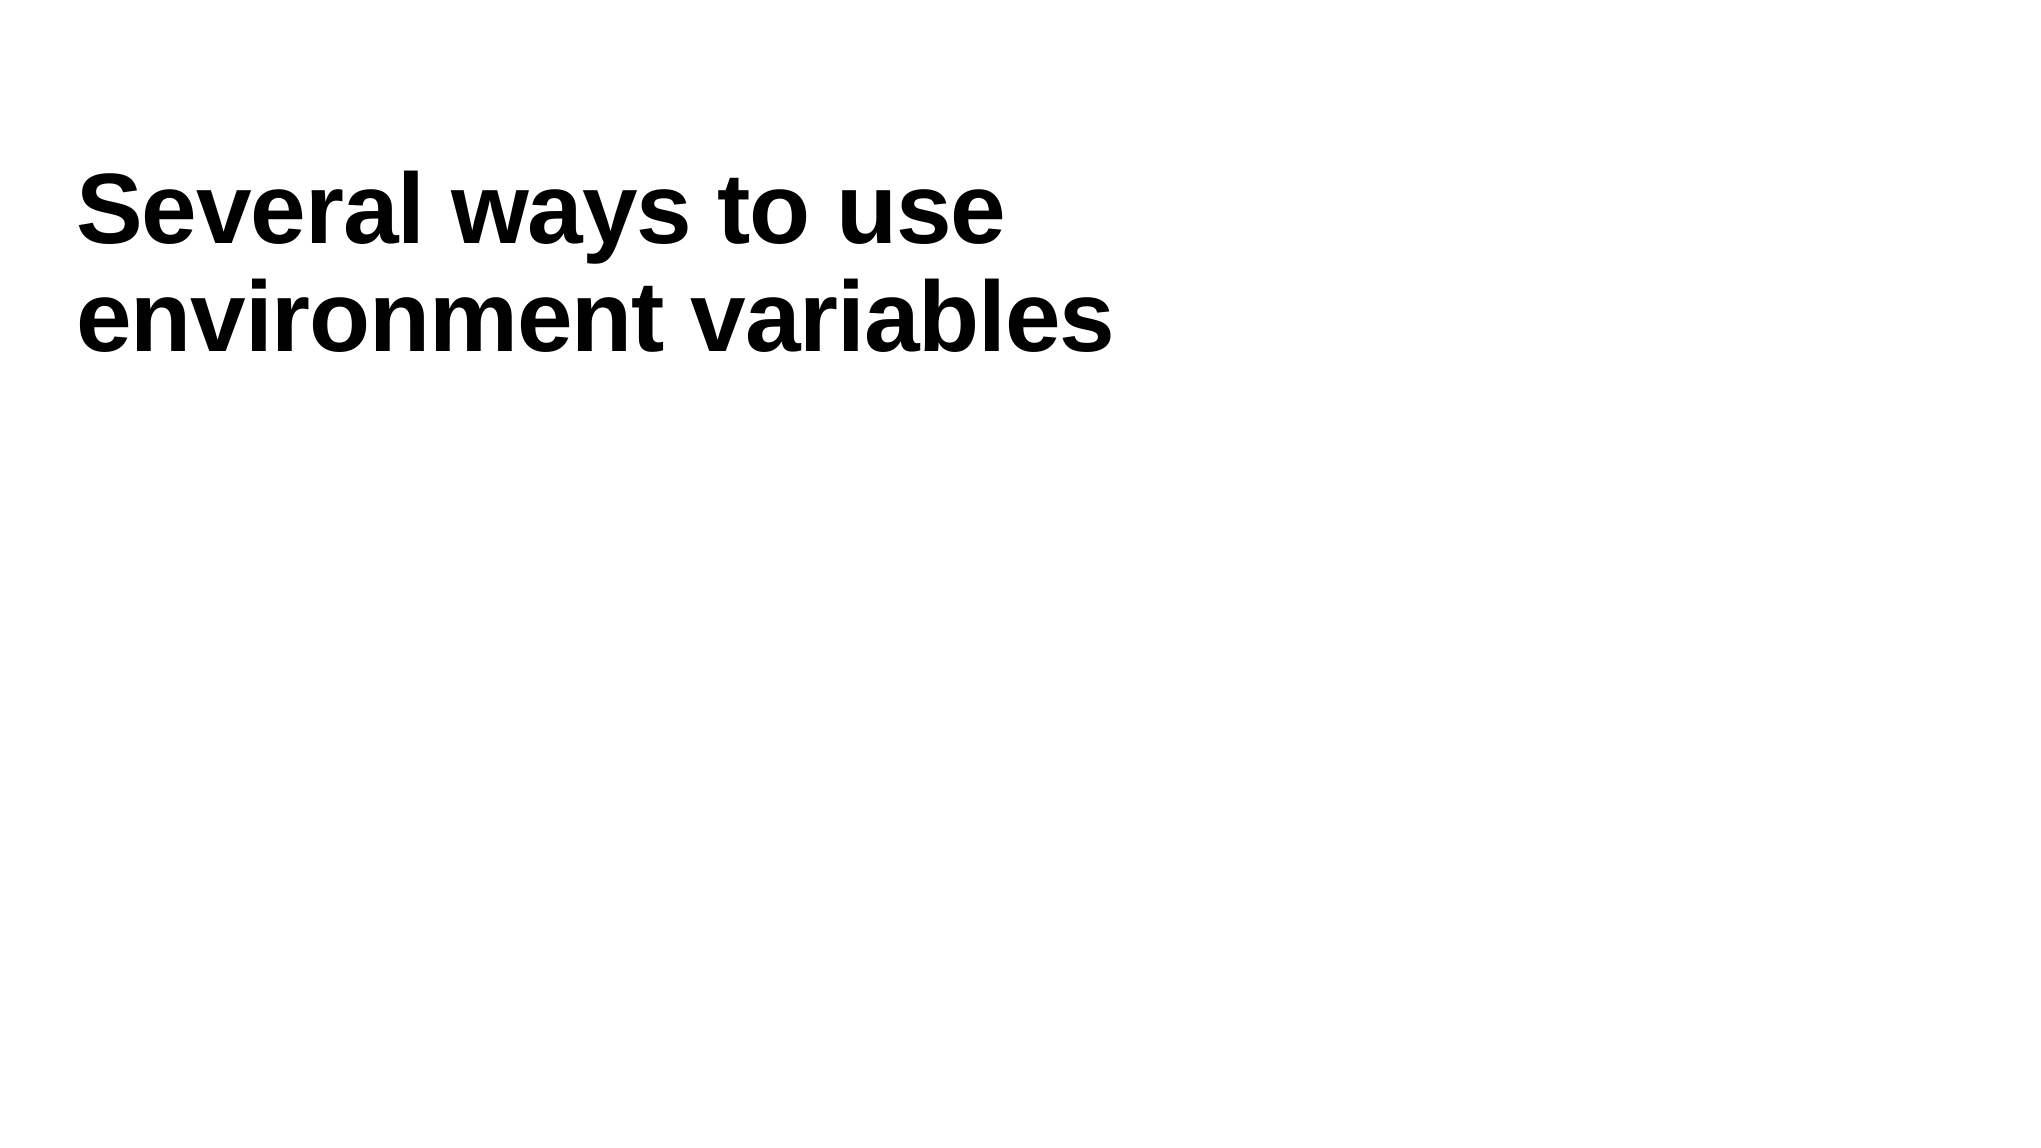

# Several ways to use environment variables